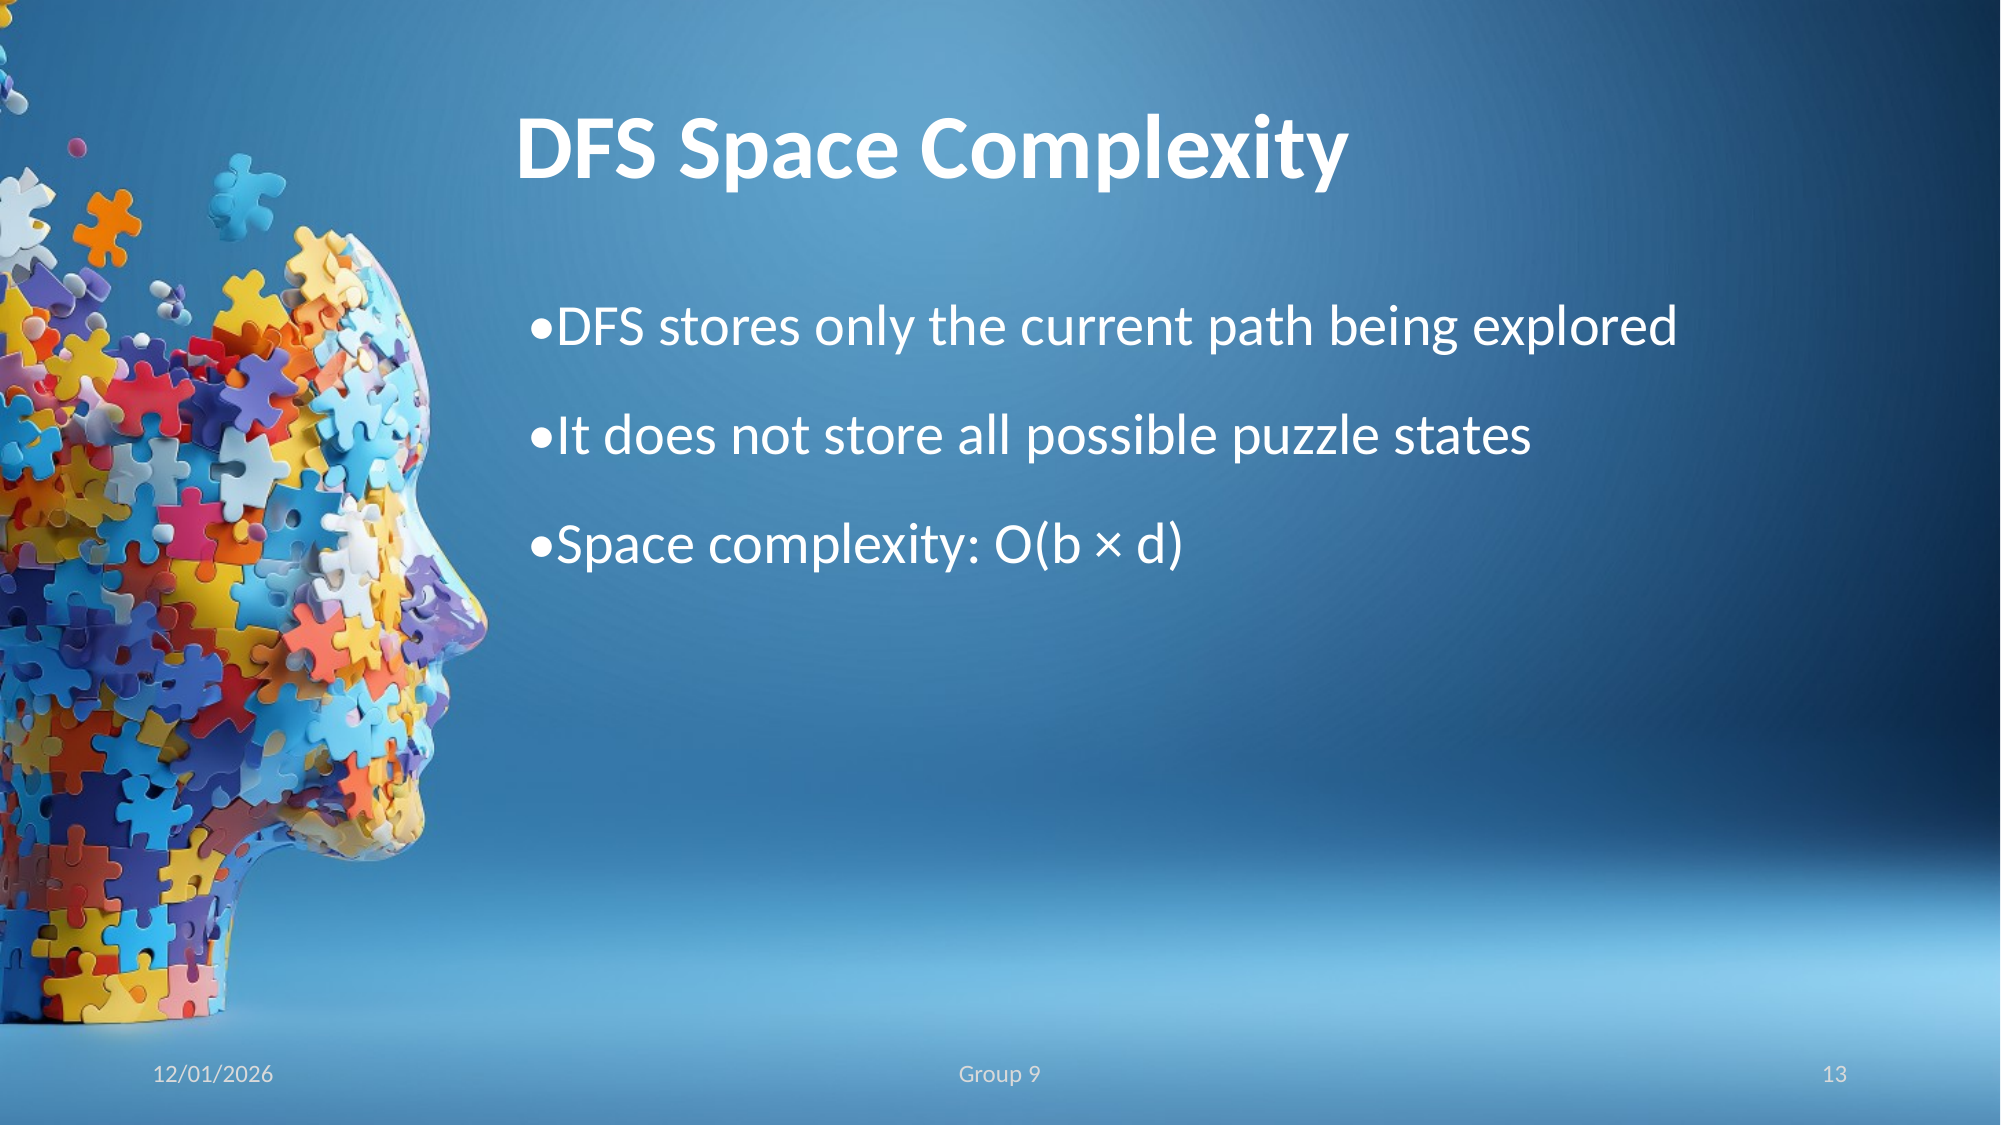

# DFS Space Complexity
	•DFS stores only the current path being explored
	•It does not store all possible puzzle states
	•Space complexity: O(b × d)

12/01/2026
Group 9
13